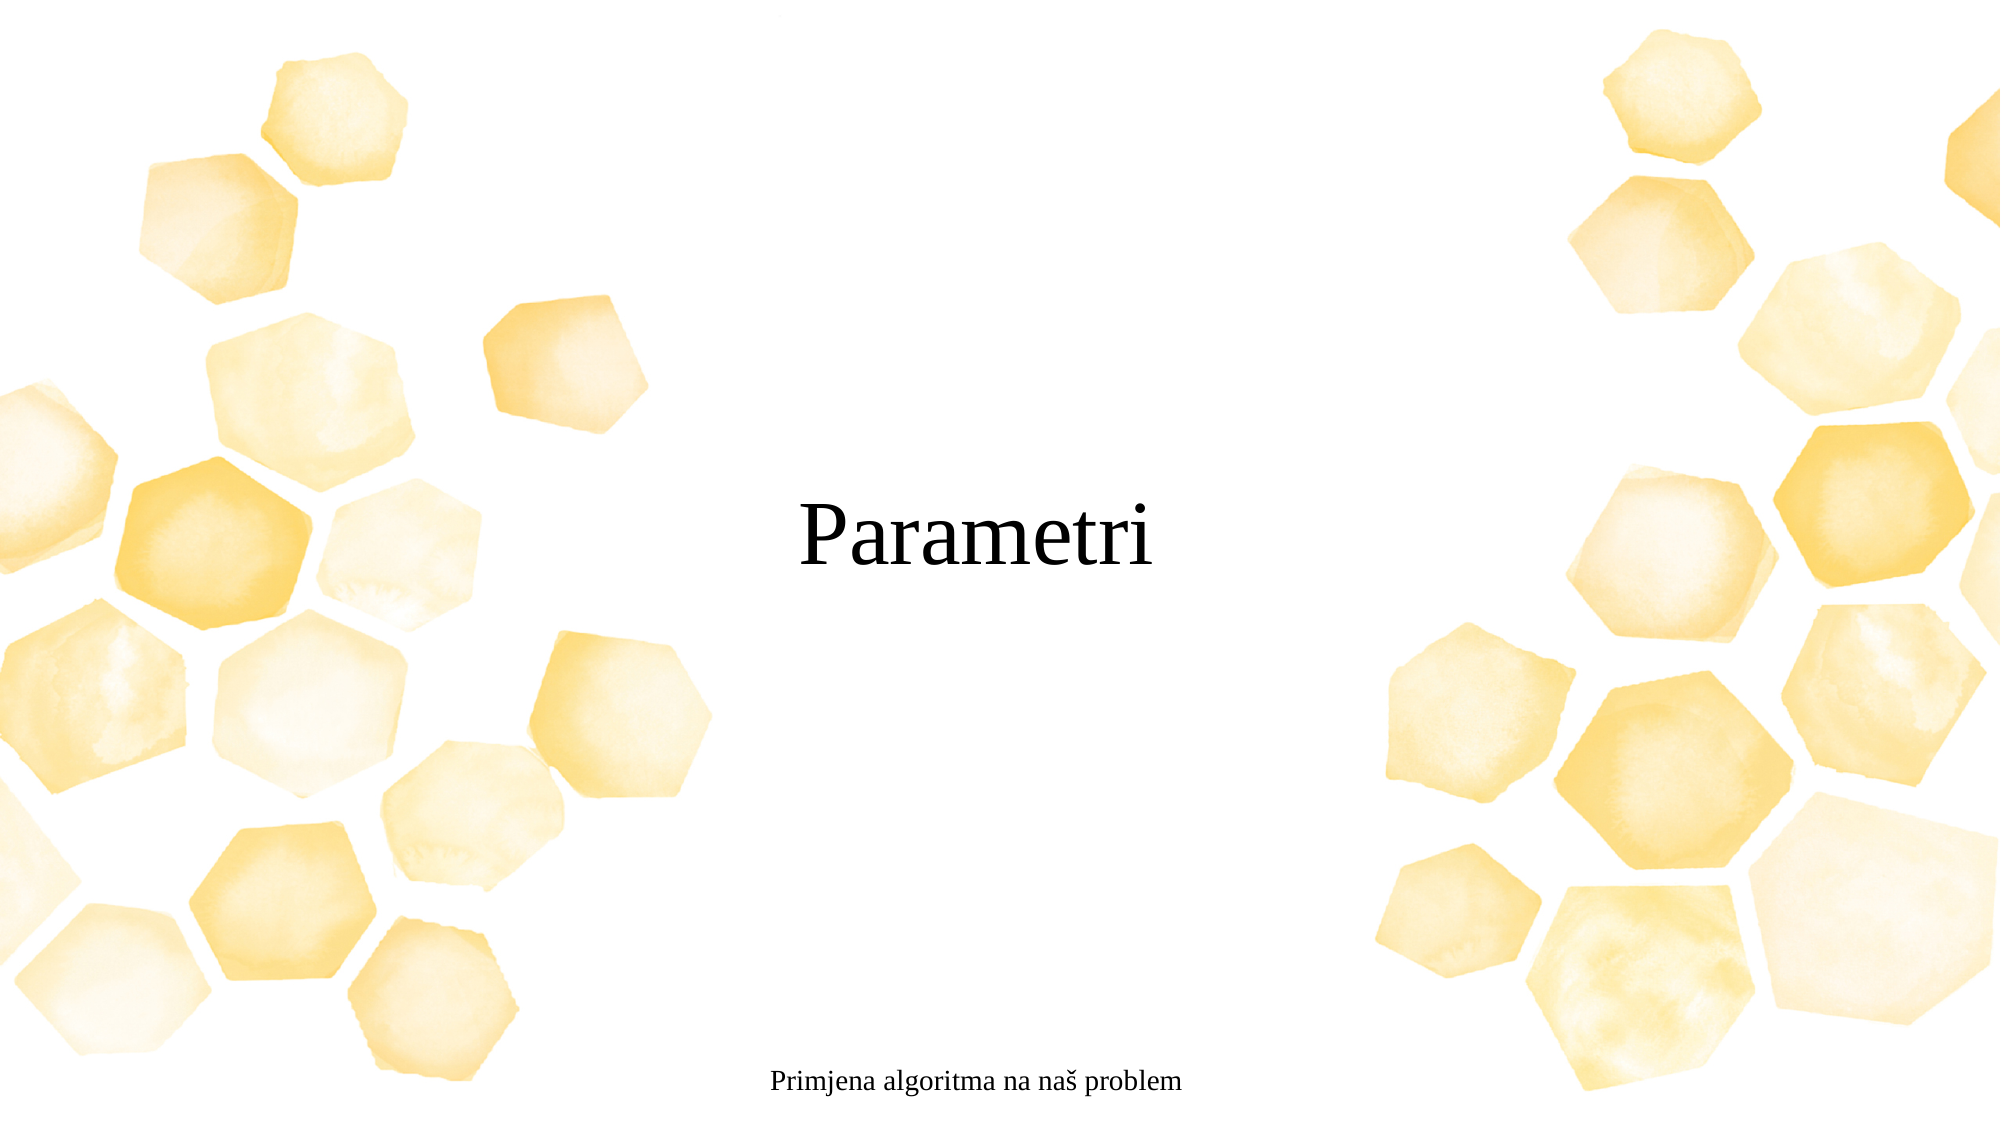

# Parametri
Primjena algoritma na naš problem